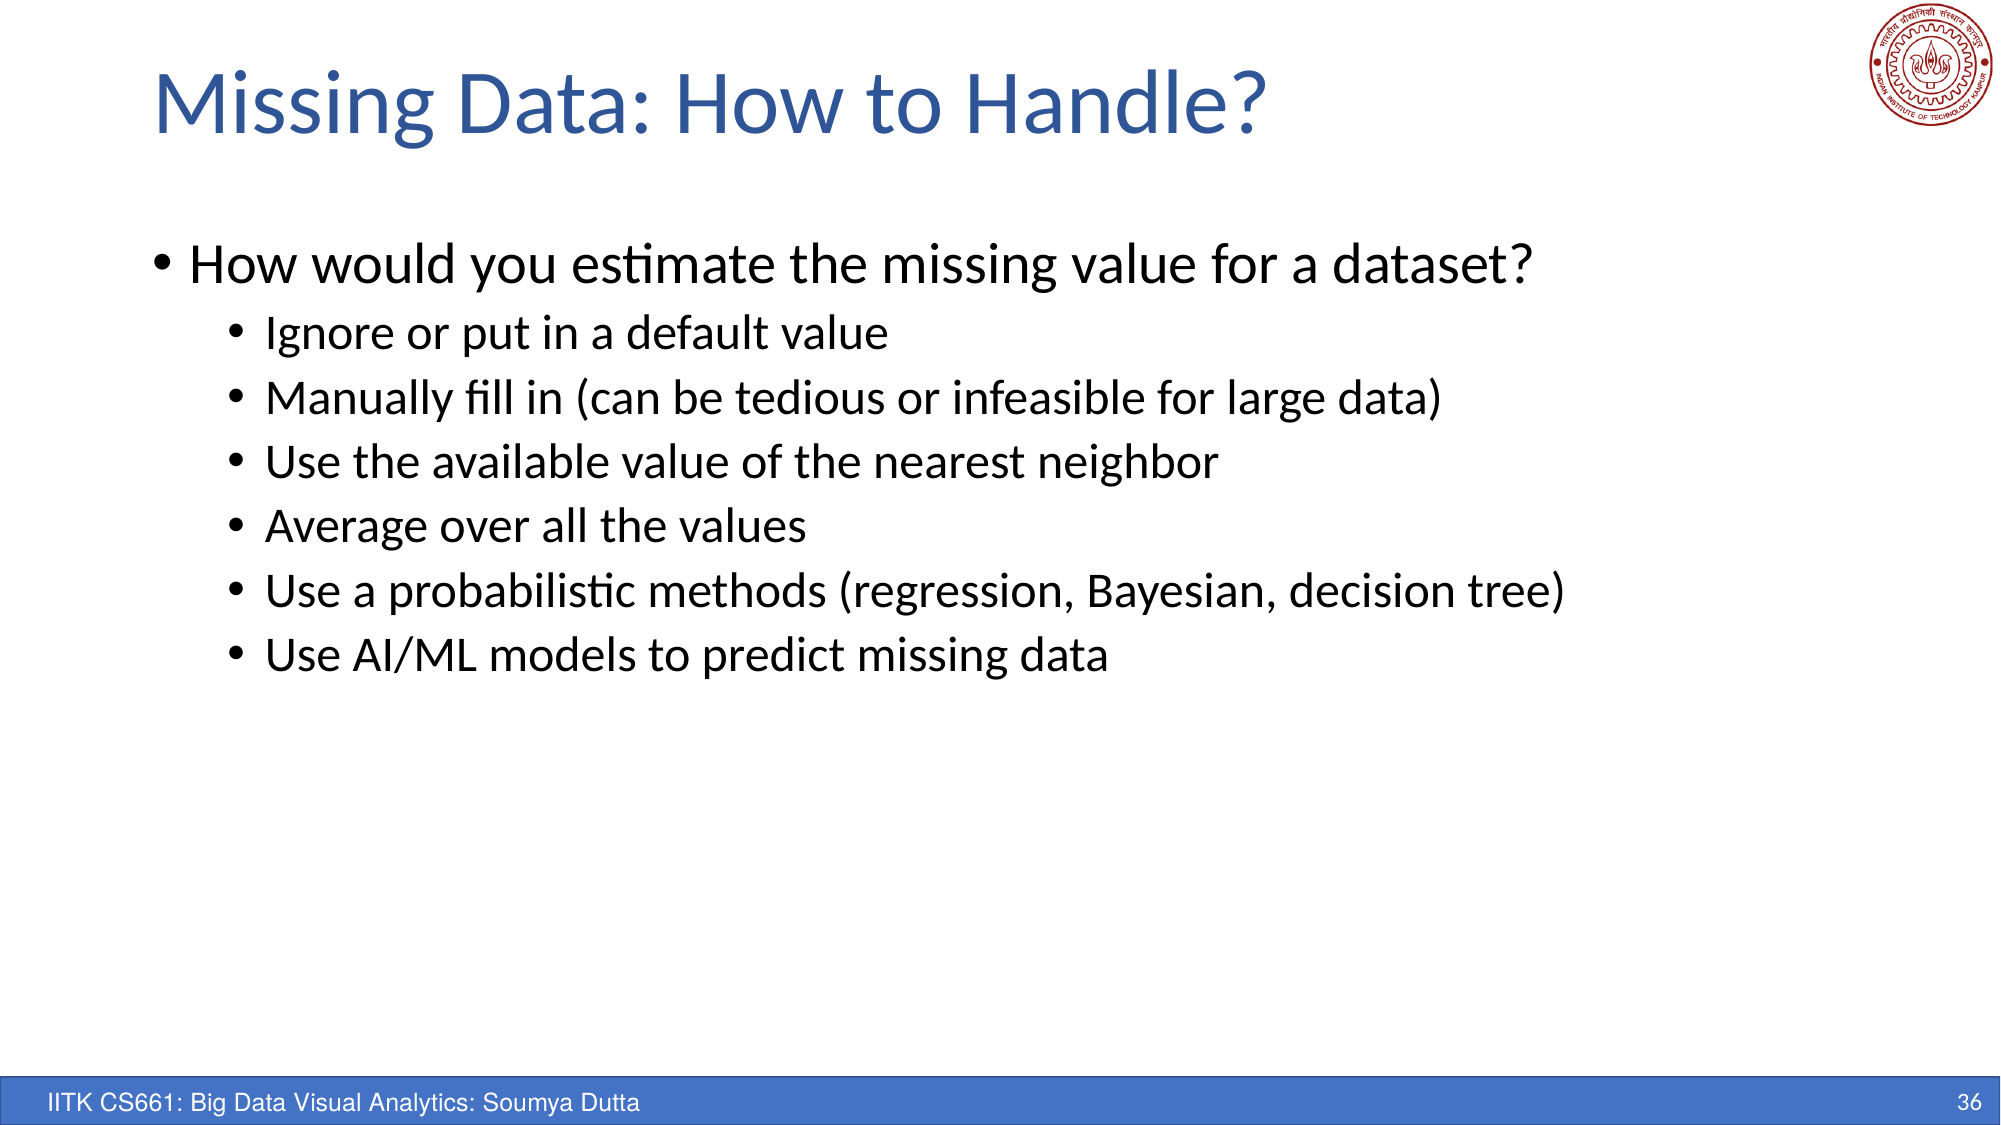

# Missing Data: How to Handle?
How would you estimate the missing value for a dataset?
Ignore or put in a default value
Manually fill in (can be tedious or infeasible for large data)
Use the available value of the nearest neighbor
Average over all the values
Use a probabilistic methods (regression, Bayesian, decision tree)
Use AI/ML models to predict missing data